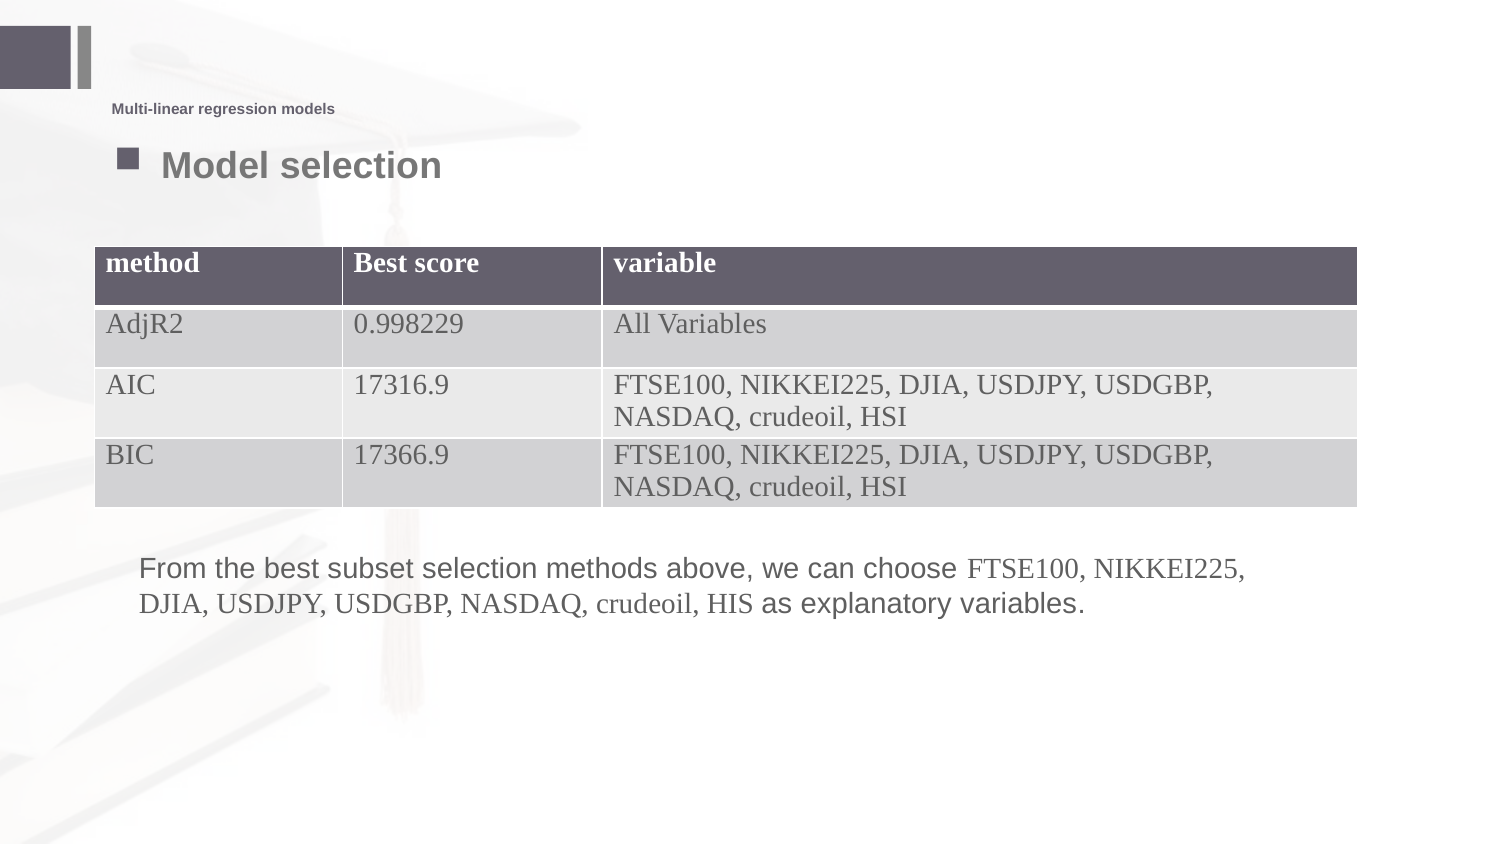

# Multi-linear regression models
Model selection

| method | Best score | variable |
| --- | --- | --- |
| AdjR2 | 0.998229 | All Variables |
| AIC | 17316.9 | FTSE100, NIKKEI225, DJIA, USDJPY, USDGBP, NASDAQ, crudeoil, HSI |
| BIC | 17366.9 | FTSE100, NIKKEI225, DJIA, USDJPY, USDGBP, NASDAQ, crudeoil, HSI |
From the best subset selection methods above, we can choose FTSE100, NIKKEI225, DJIA, USDJPY, USDGBP, NASDAQ, crudeoil, HIS as explanatory variables.